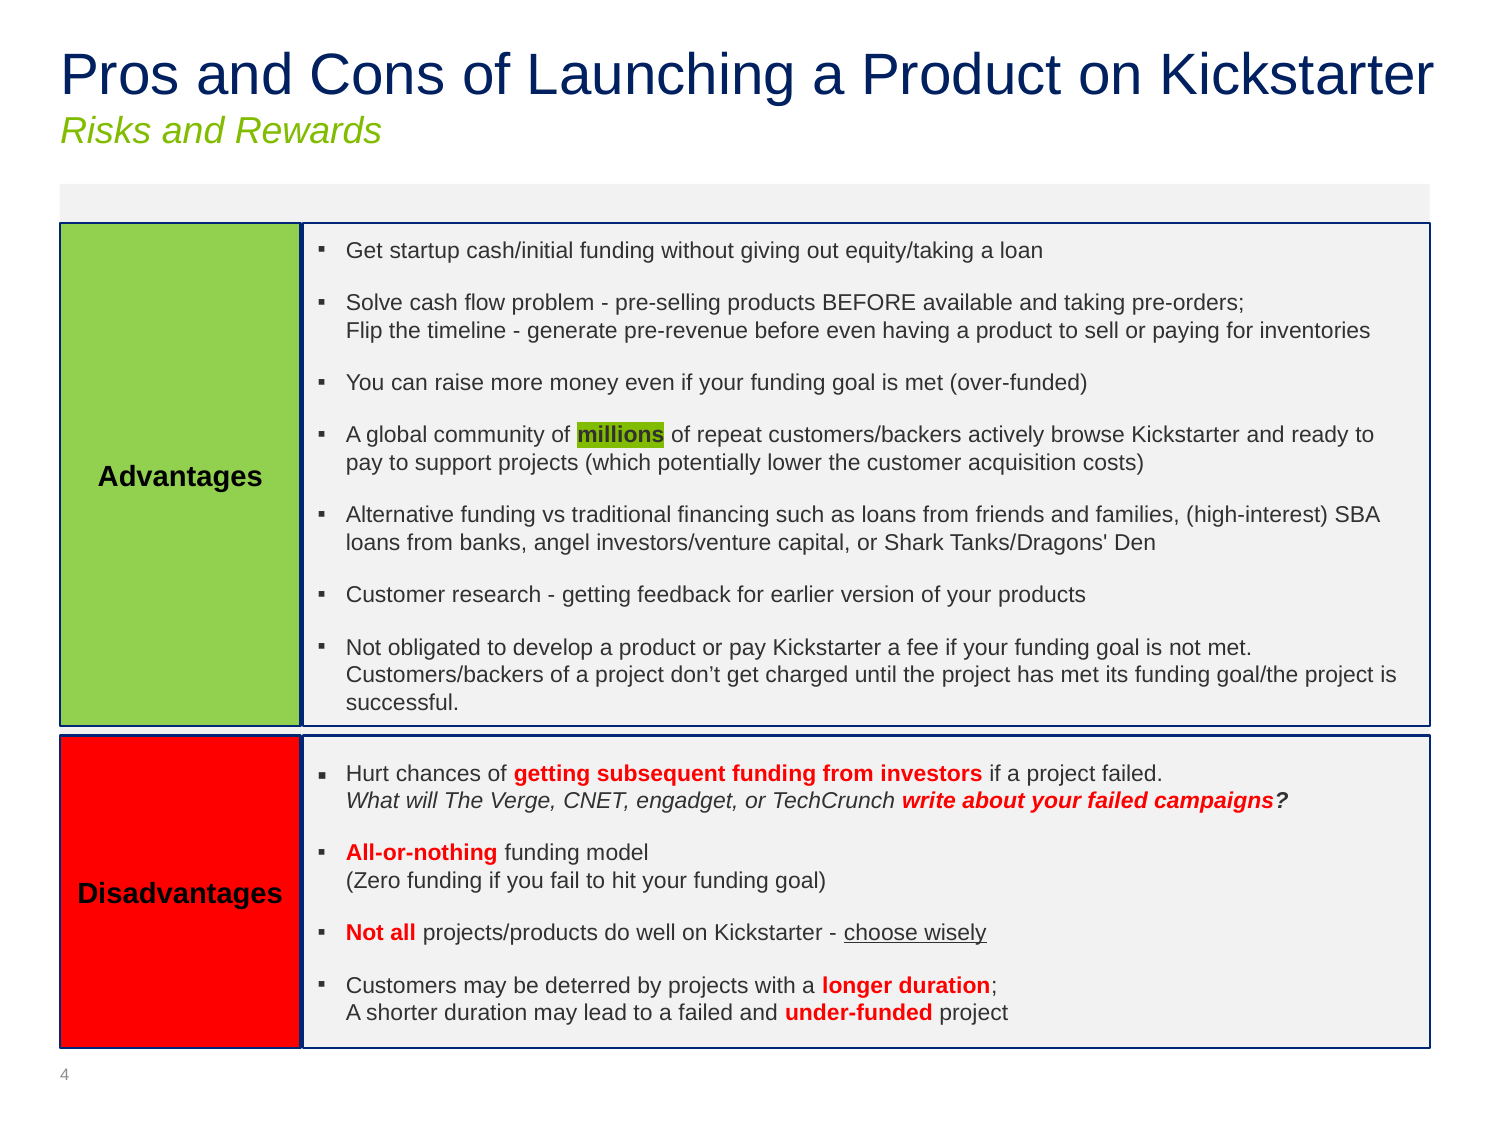

# Pros and Cons of Launching a Product on Kickstarter Risks and Rewards

Advantages
Get startup cash/initial funding without giving out equity/taking a loan
Solve cash flow problem - pre-selling products BEFORE available and taking pre-orders;
Flip the timeline - generate pre-revenue before even having a product to sell or paying for inventories
You can raise more money even if your funding goal is met (over-funded)
A global community of millions of repeat customers/backers actively browse Kickstarter and ready to pay to support projects (which potentially lower the customer acquisition costs)
Alternative funding vs traditional financing such as loans from friends and families, (high-interest) SBA loans from banks, angel investors/venture capital, or Shark Tanks/Dragons' Den
Customer research - getting feedback for earlier version of your products
Not obligated to develop a product or pay Kickstarter a fee if your funding goal is not met.
Customers/backers of a project don’t get charged until the project has met its funding goal/the project is successful.
Disadvantages
Hurt chances of getting subsequent funding from investors if a project failed.
What will The Verge, CNET, engadget, or TechCrunch write about your failed campaigns?
All-or-nothing funding model
(Zero funding if you fail to hit your funding goal)
Not all projects/products do well on Kickstarter - choose wisely
Customers may be deterred by projects with a longer duration;
A shorter duration may lead to a failed and under-funded project